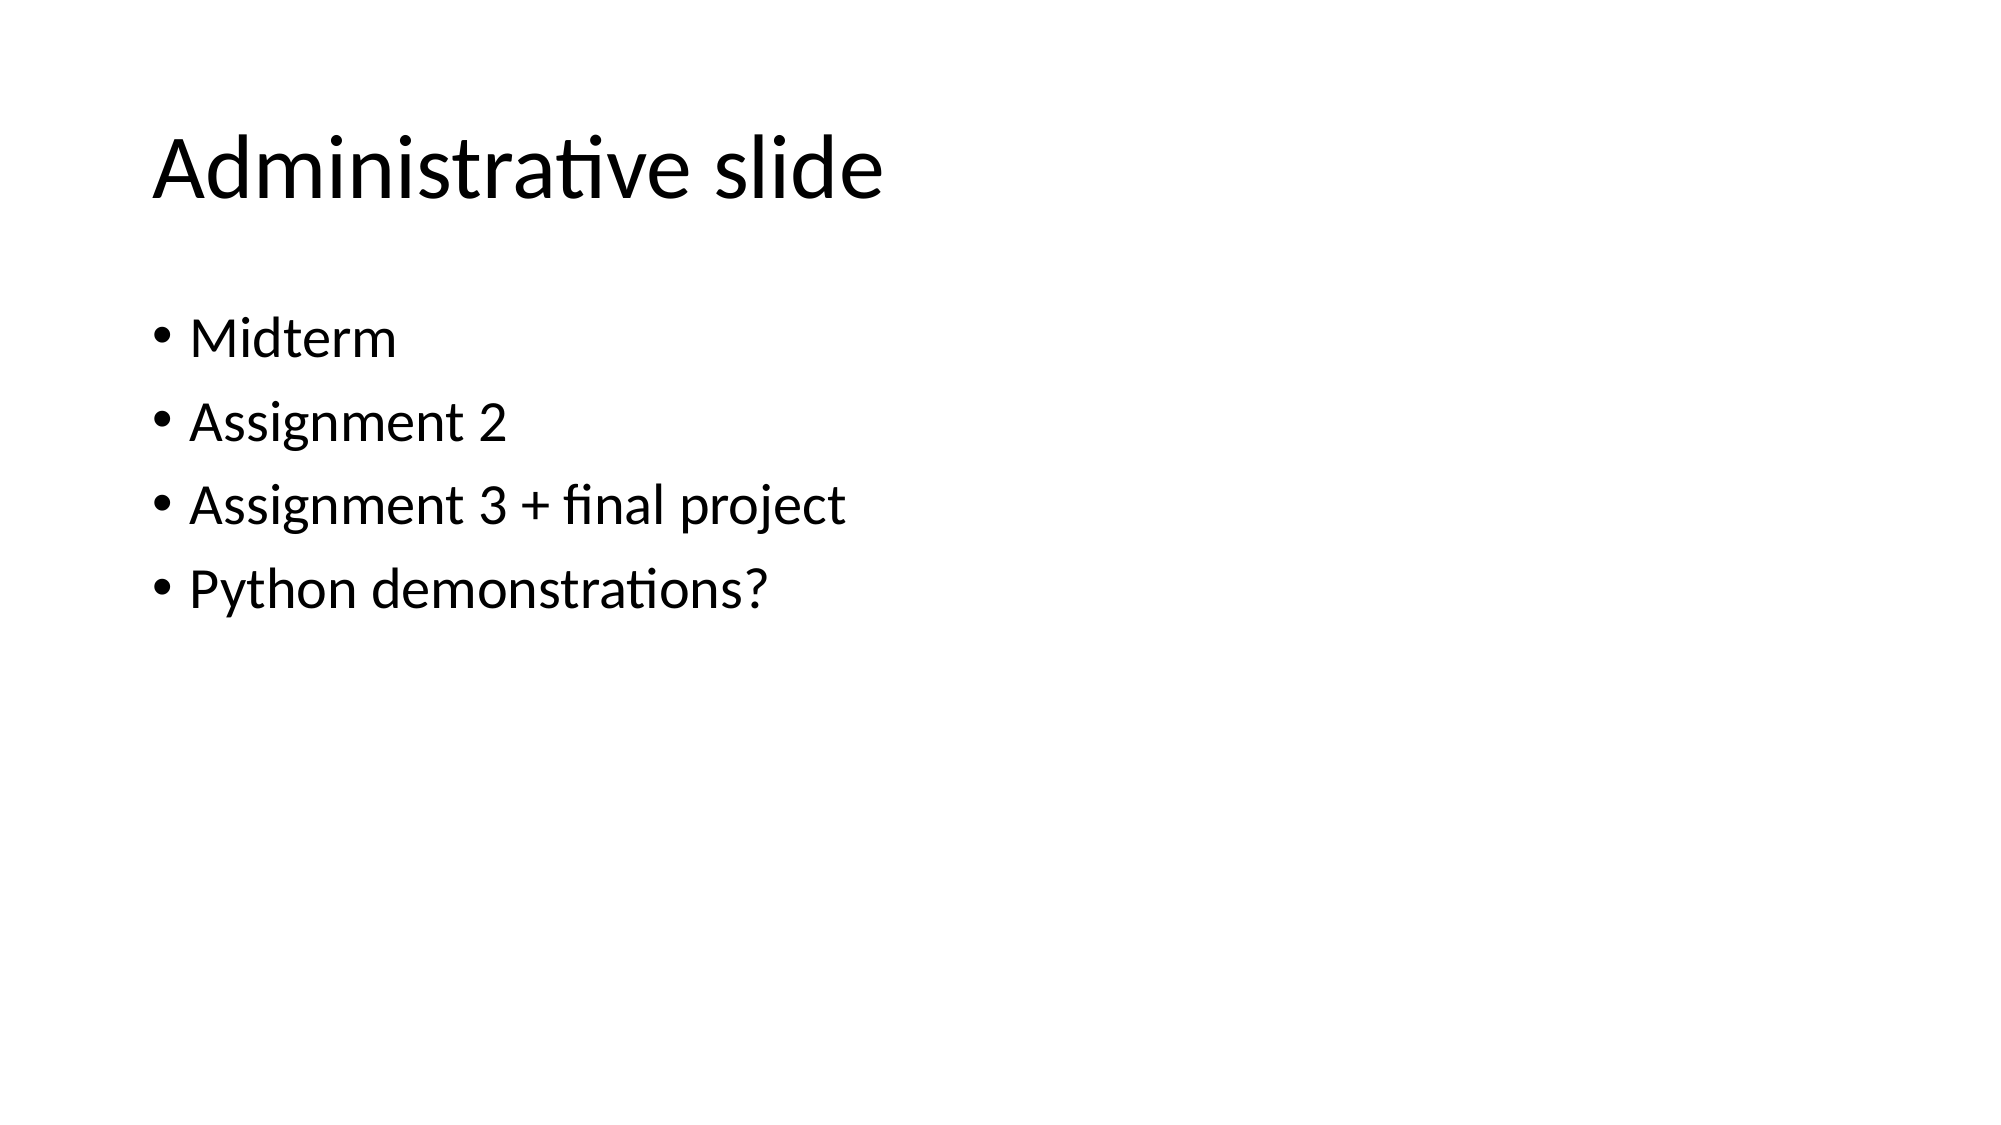

# Administrative slide
Midterm
Assignment 2
Assignment 3 + final project
Python demonstrations?